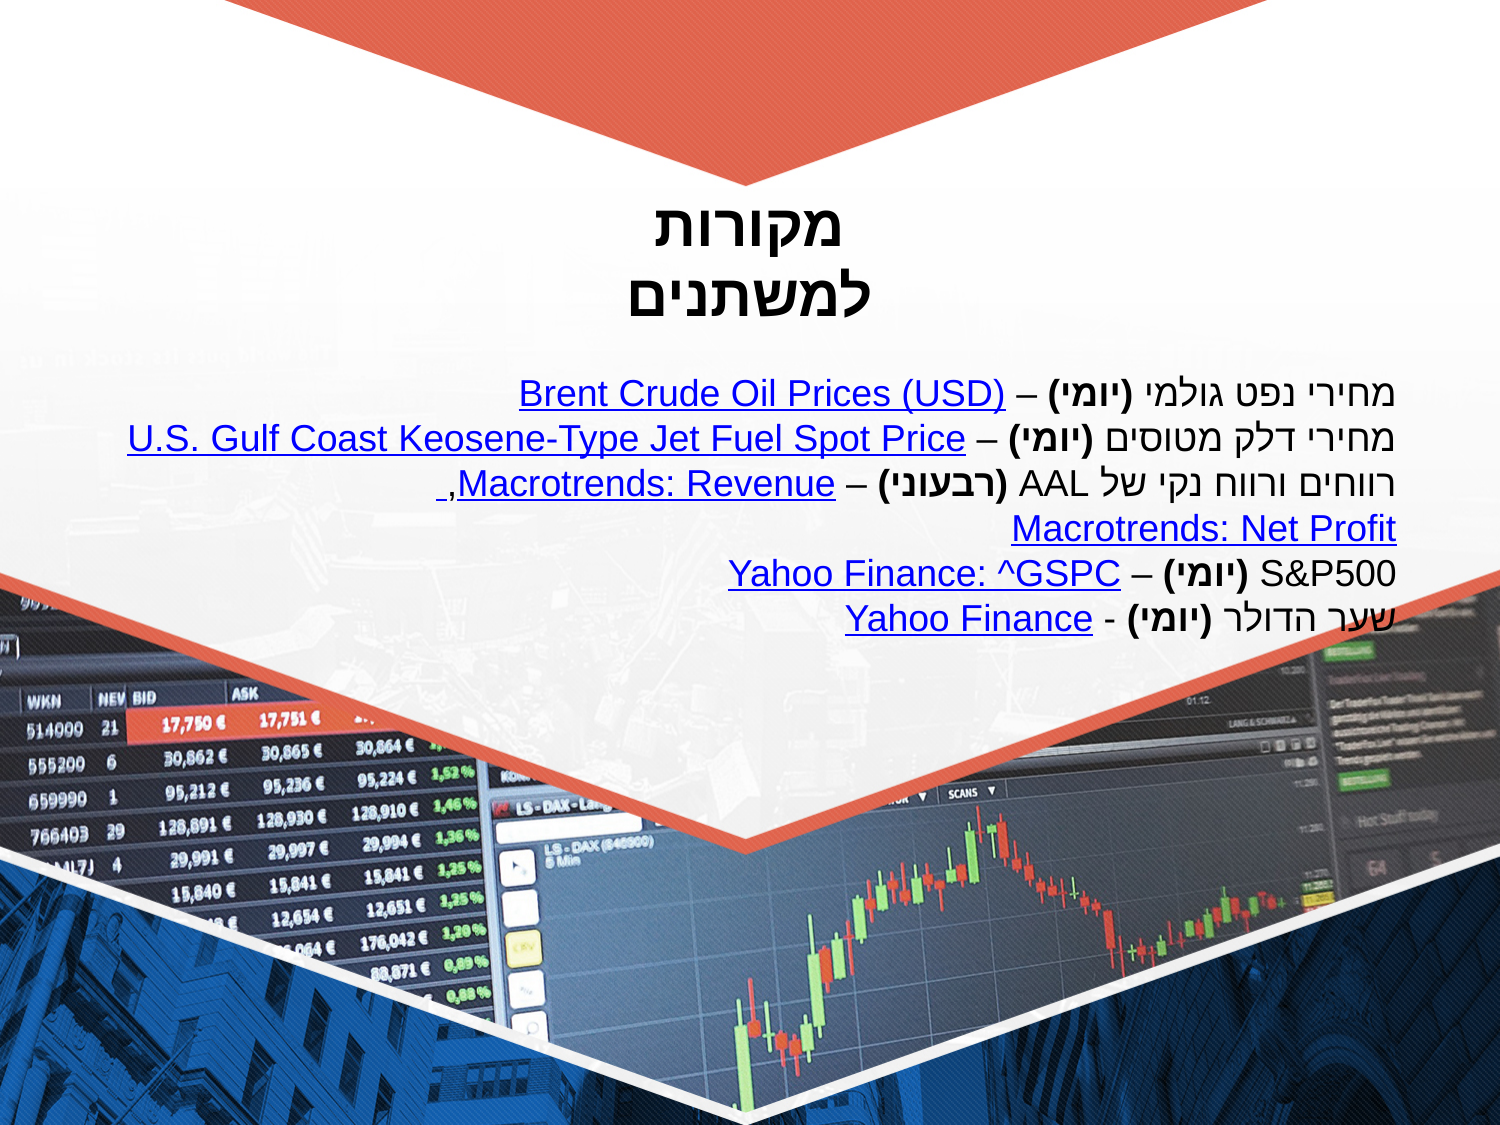

מקורות למשתנים

מחירי נפט גולמי (יומי) – Brent Crude Oil Prices (USD)
מחירי דלק מטוסים (יומי) – U.S. Gulf Coast Keosene-Type Jet Fuel Spot Price
רווחים ורווח נקי של AAL (רבעוני) – Macrotrends: Revenue, Macrotrends: Net Profit
S&P500 (יומי) – Yahoo Finance: ^GSPC
שער הדולר (יומי) - Yahoo Finance